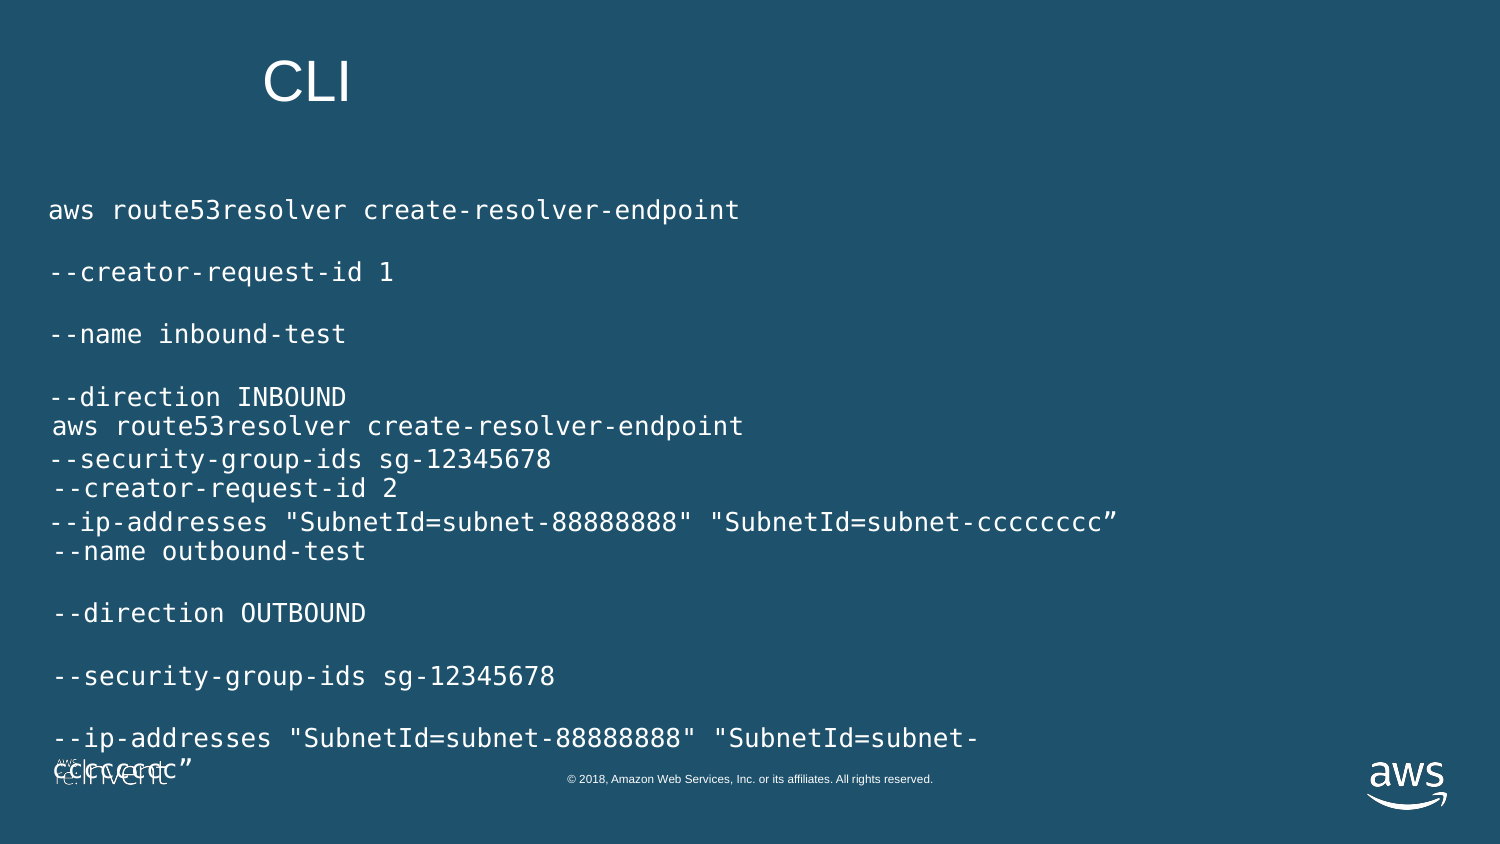

Sample CLI Commands
aws route53resolver create-resolver-endpoint
--creator-request-id 1
--name inbound-test
--direction INBOUND
--security-group-ids sg-12345678
--ip-addresses "SubnetId=subnet-88888888" "SubnetId=subnet-cccccccc”
aws route53resolver create-resolver-endpoint
--creator-request-id 2
--name outbound-test
--direction OUTBOUND
--security-group-ids sg-12345678
--ip-addresses "SubnetId=subnet-88888888" "SubnetId=subnet-cccccccc”